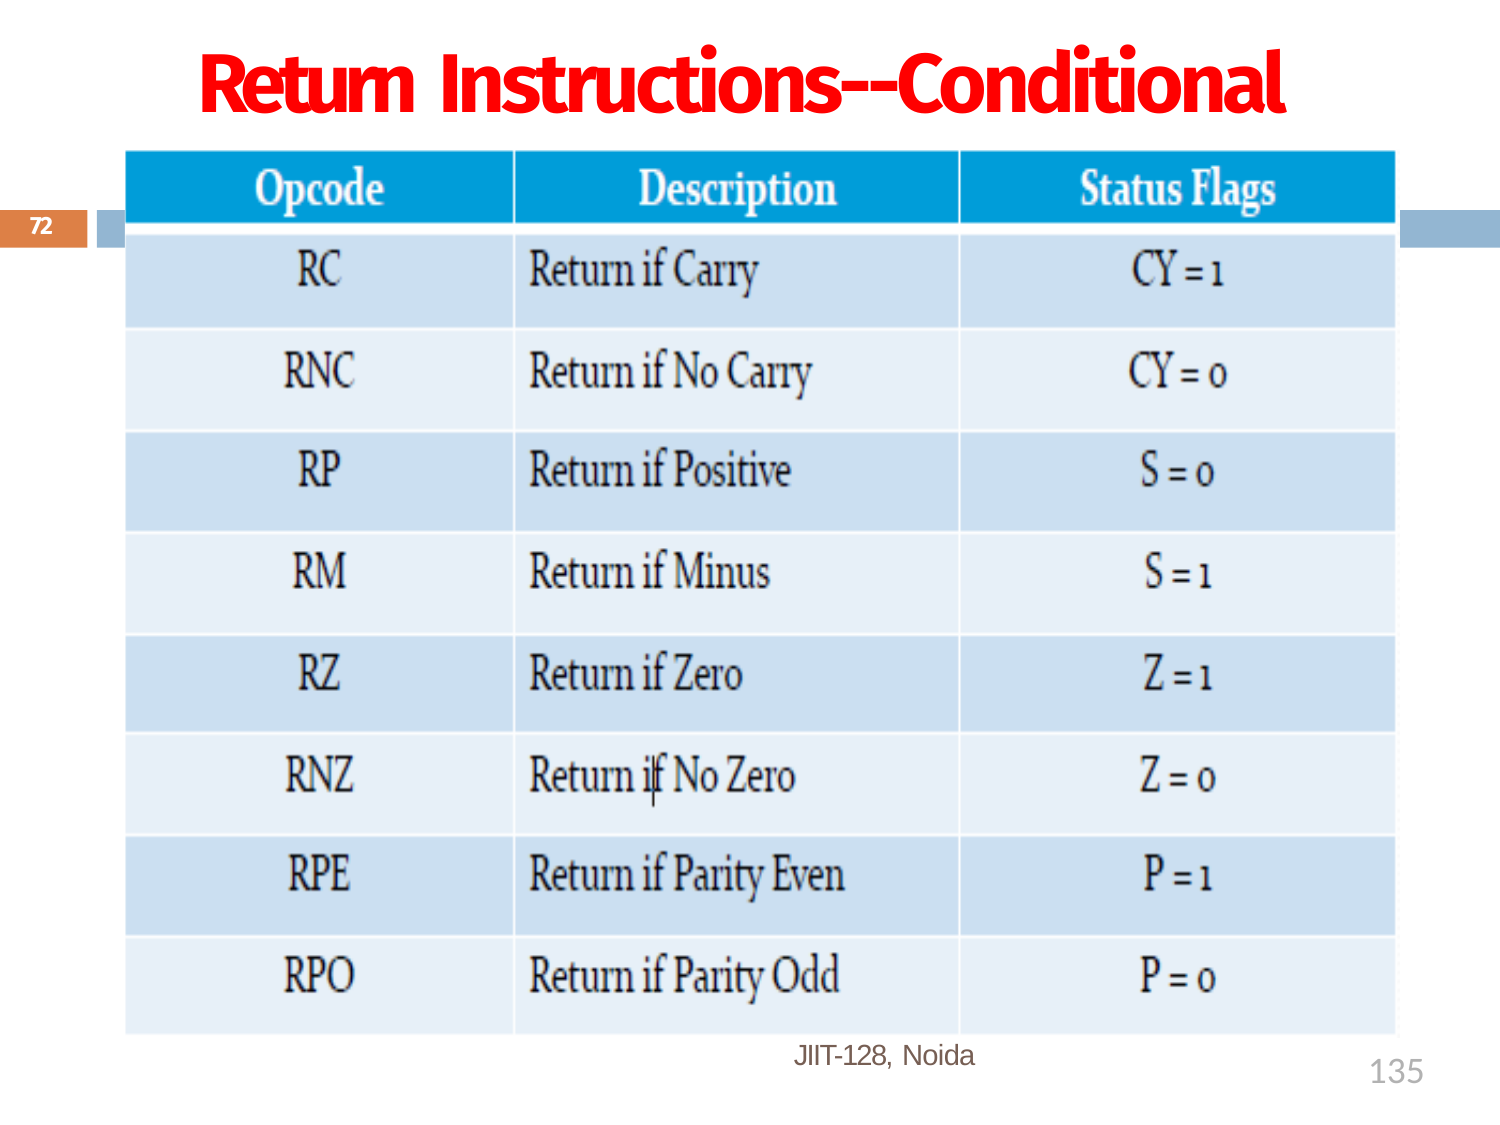

# Return Instructions--Conditional

72
JIIT-128, Noida
135